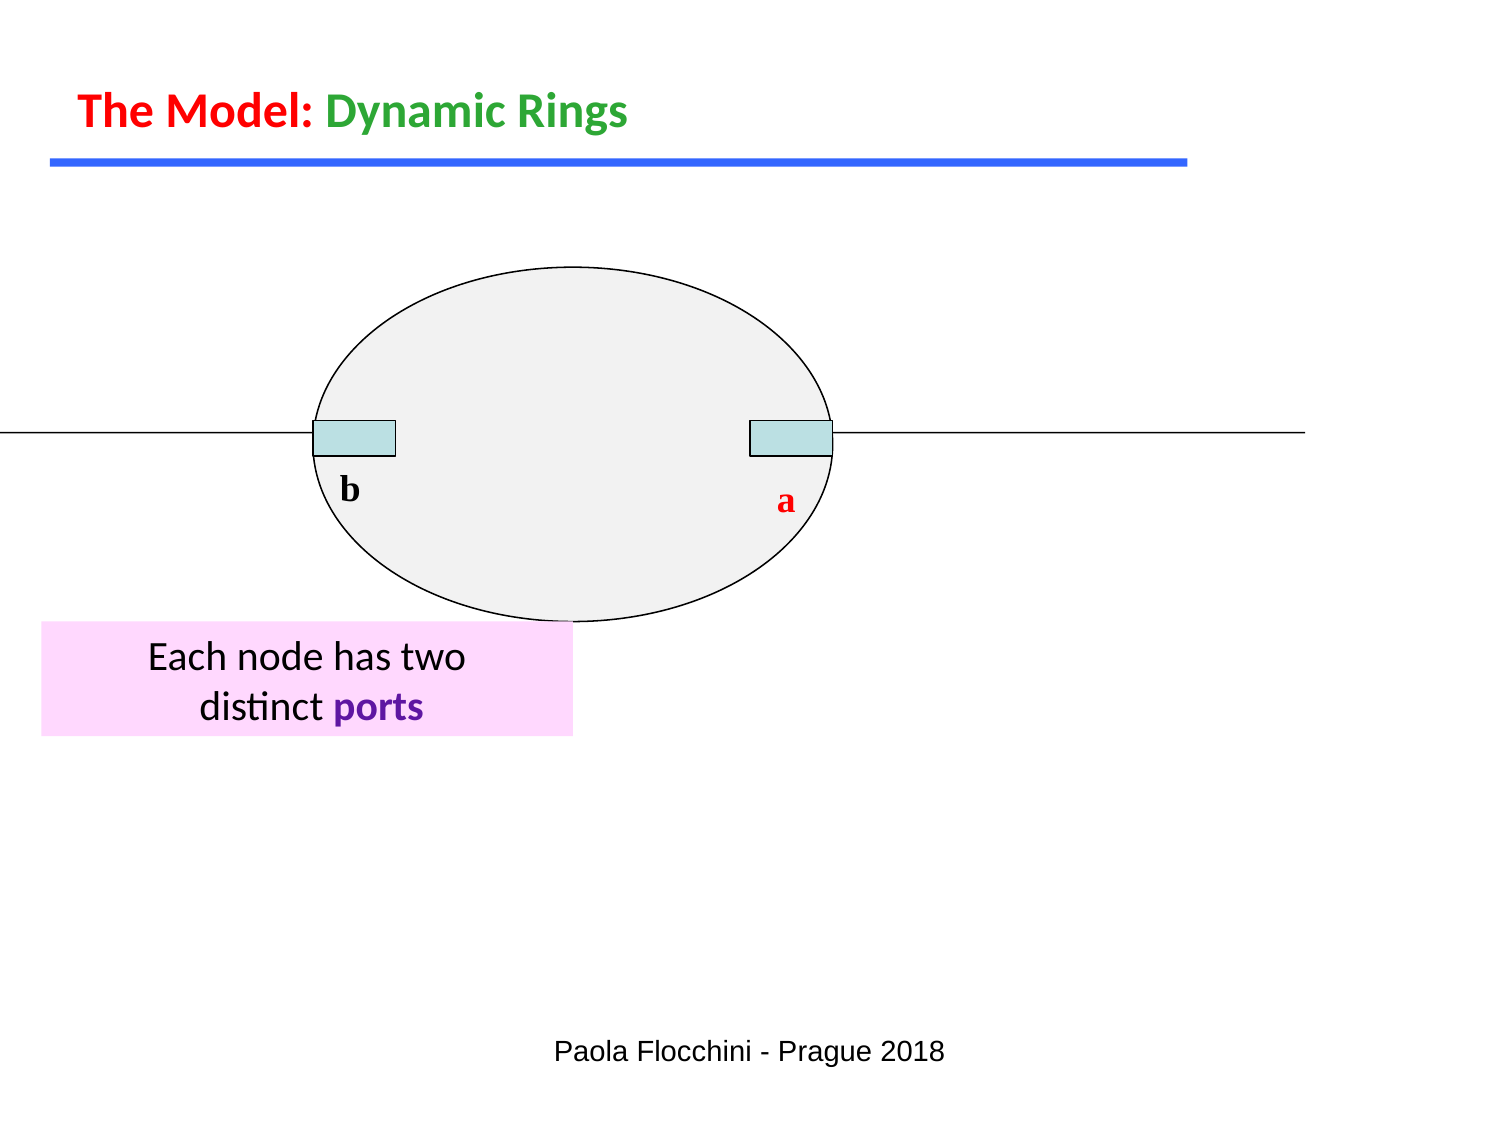

The Model: Dynamic Rings

b
a
Each node has two
 distinct ports
Paola Flocchini - Prague 2018